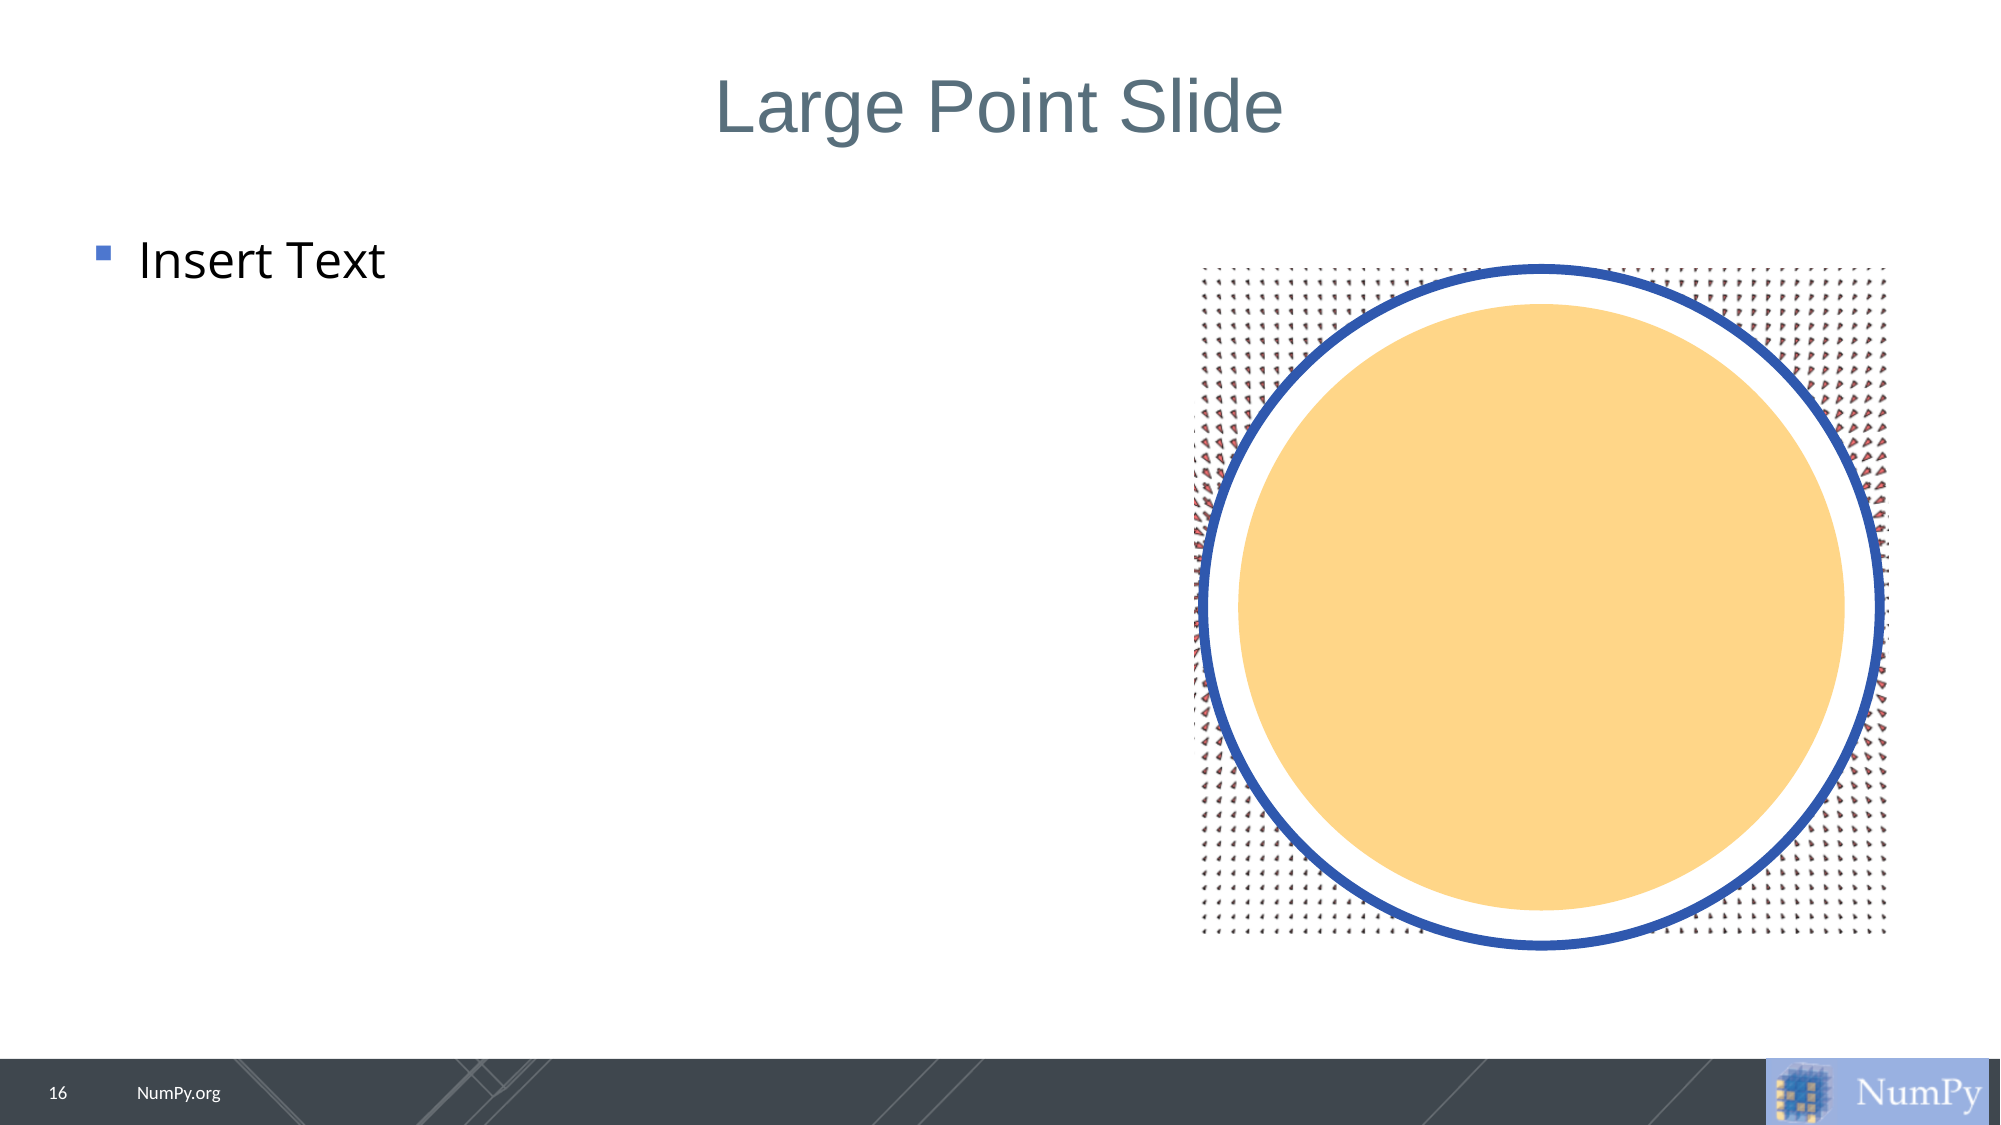

# Large Point Slide
Insert Text

16
NumPy.org